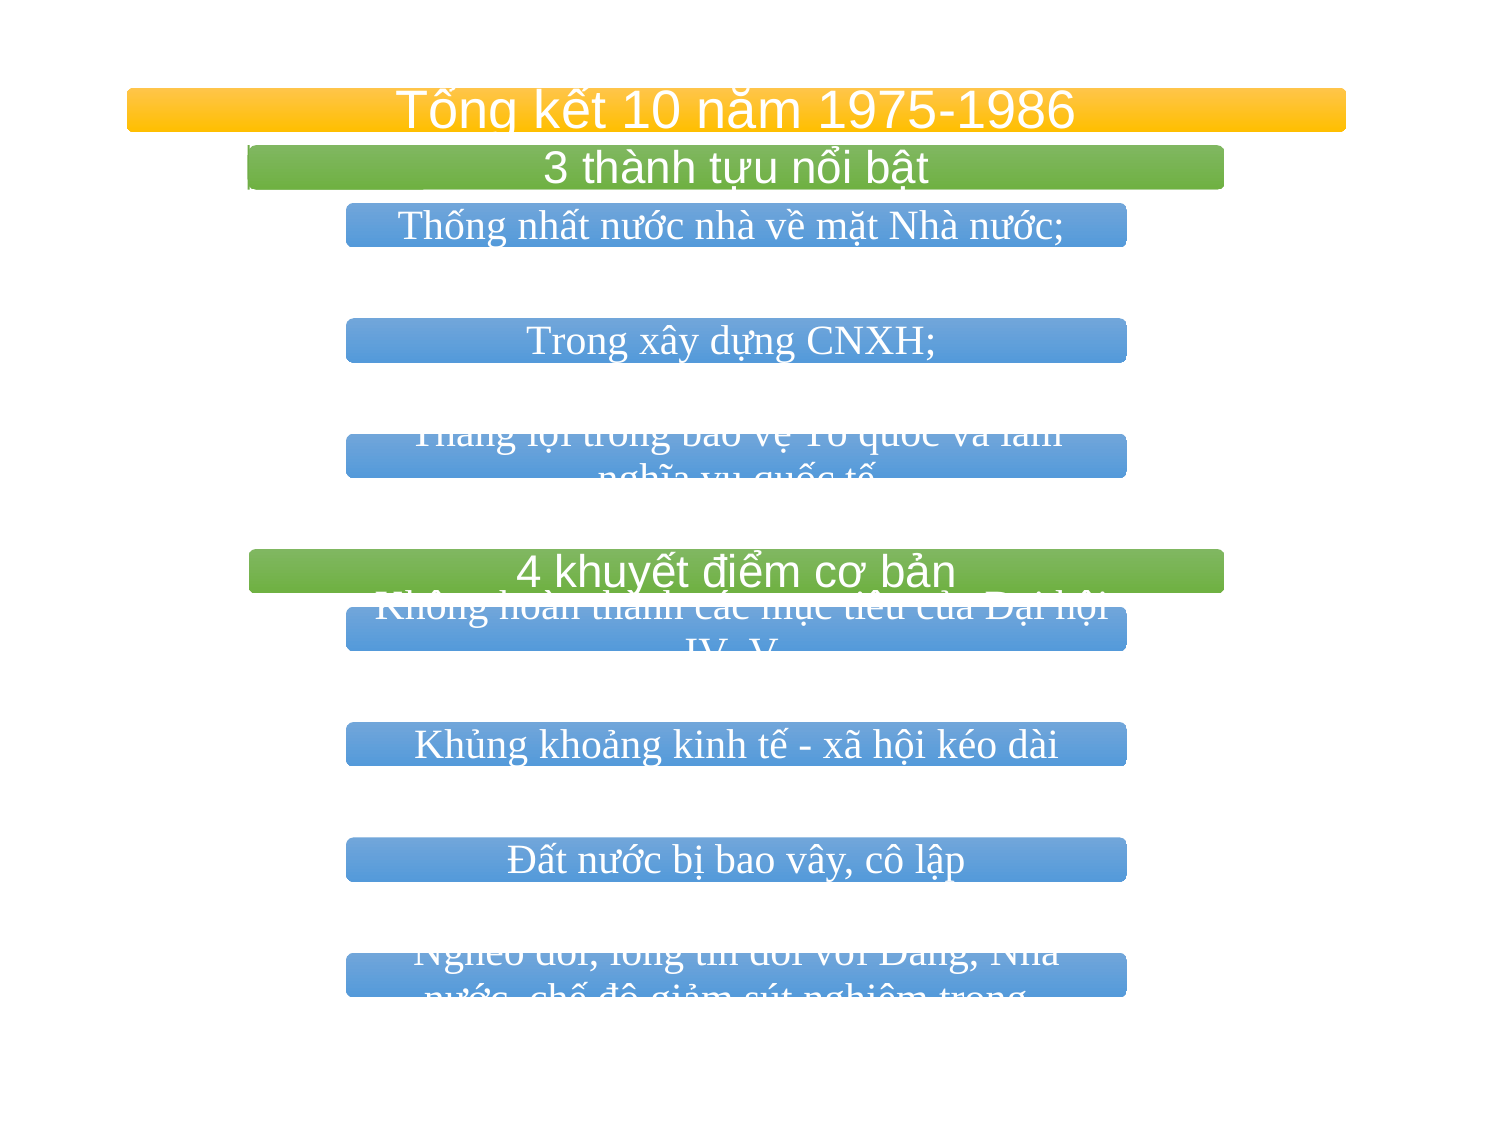

Tổng kết 10 năm 1975-1986
3 thành tựu nổi bật
Thống nhất nước nhà về mặt Nhà nước;
Trong xây dựng CNXH;
4 khuyết điểm cơ bản
 Không hoàn thành các mục tiêu của Đại hội IV, V
Thắng lợi trong bảo vệ Tổ quốc và làm nghĩa vụ quốc tế
Khủng khoảng kinh tế - xã hội kéo dài
Đất nước bị bao vây, cô lập
Nghèo đói, lòng tin đối với Đảng, Nhà nước, chế độ giảm sút nghiêm trọng.